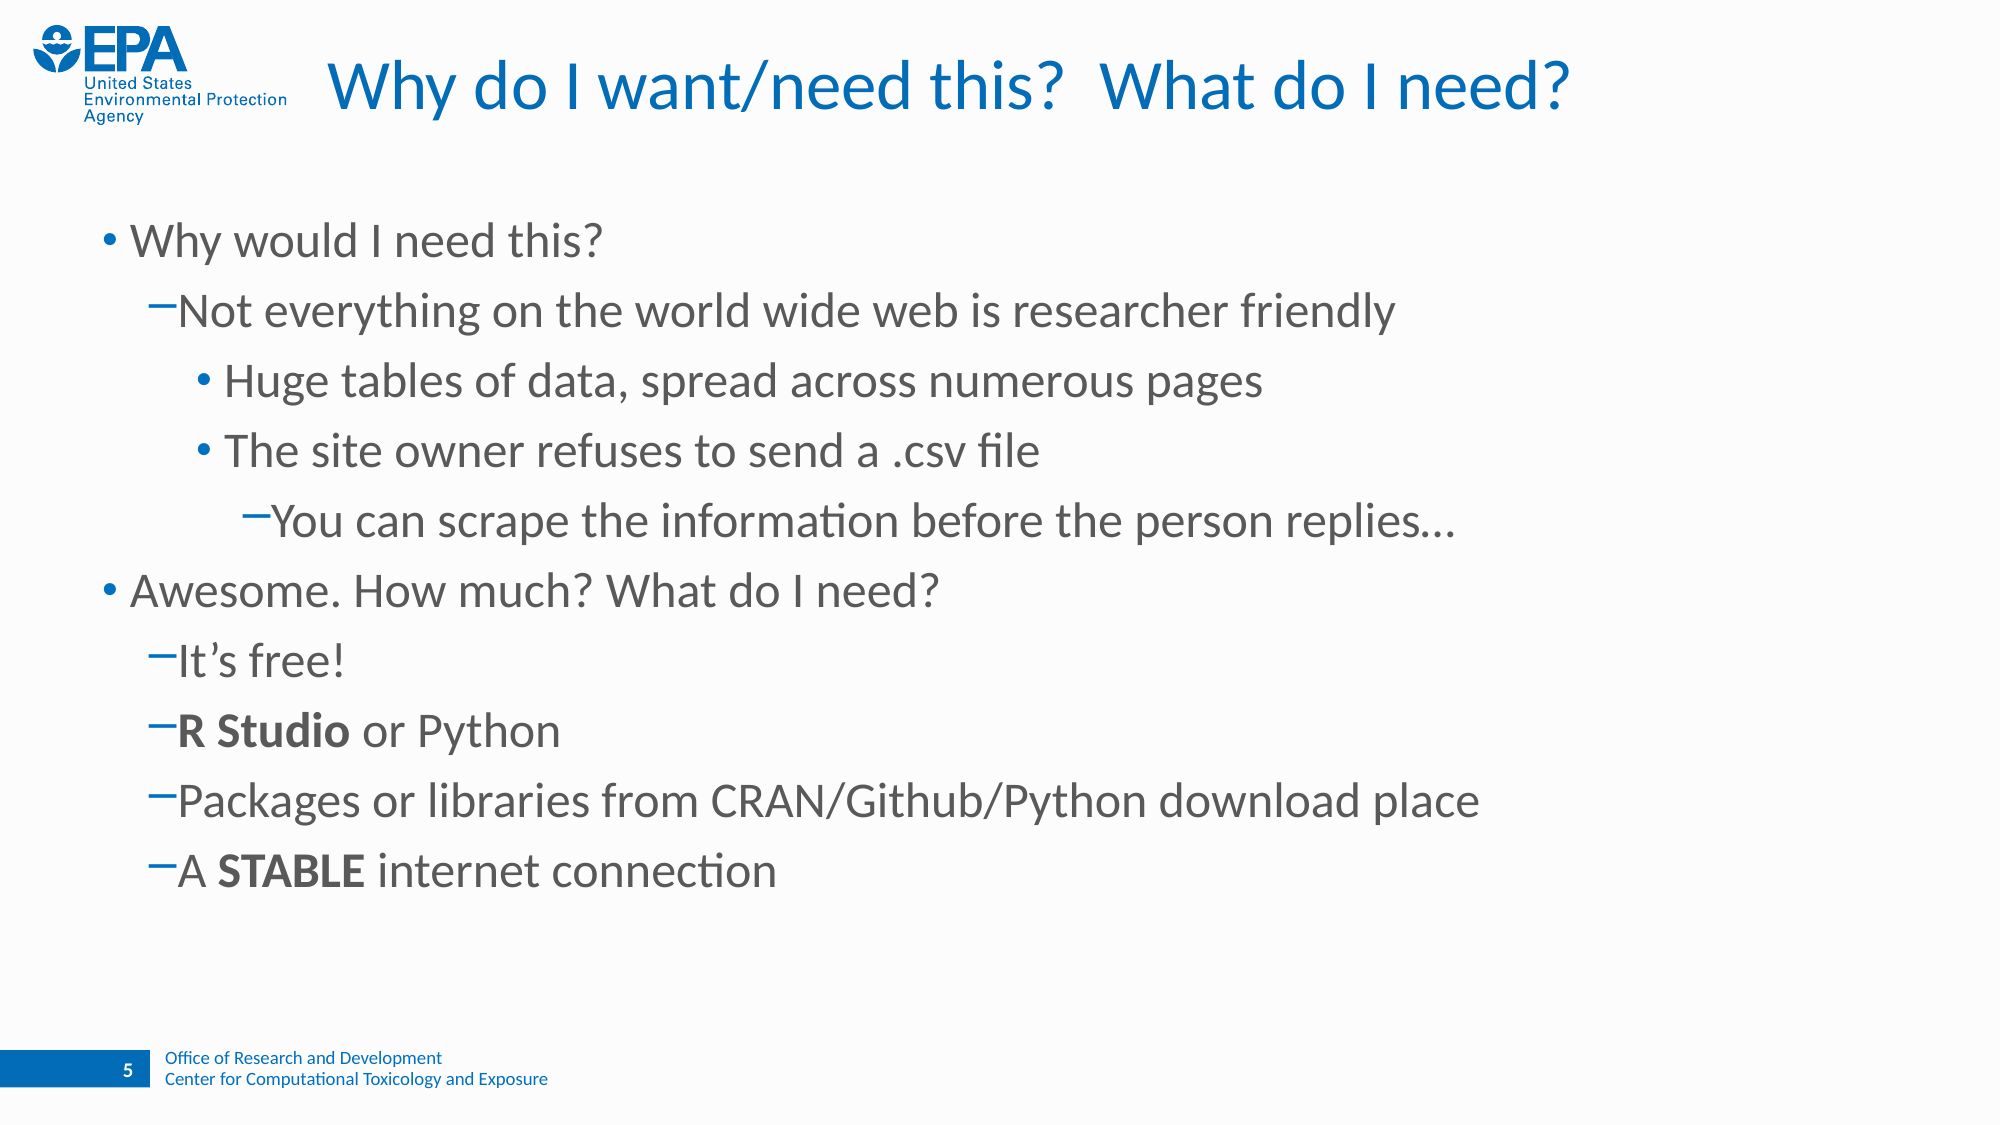

# Why do I want/need this?  What do I need?
Why would I need this?
Not everything on the world wide web is researcher friendly
Huge tables of data, spread across numerous pages
The site owner refuses to send a .csv file
You can scrape the information before the person replies…
Awesome. How much? What do I need?
It’s free!
R Studio or Python
Packages or libraries from CRAN/Github/Python download place
A STABLE internet connection
5